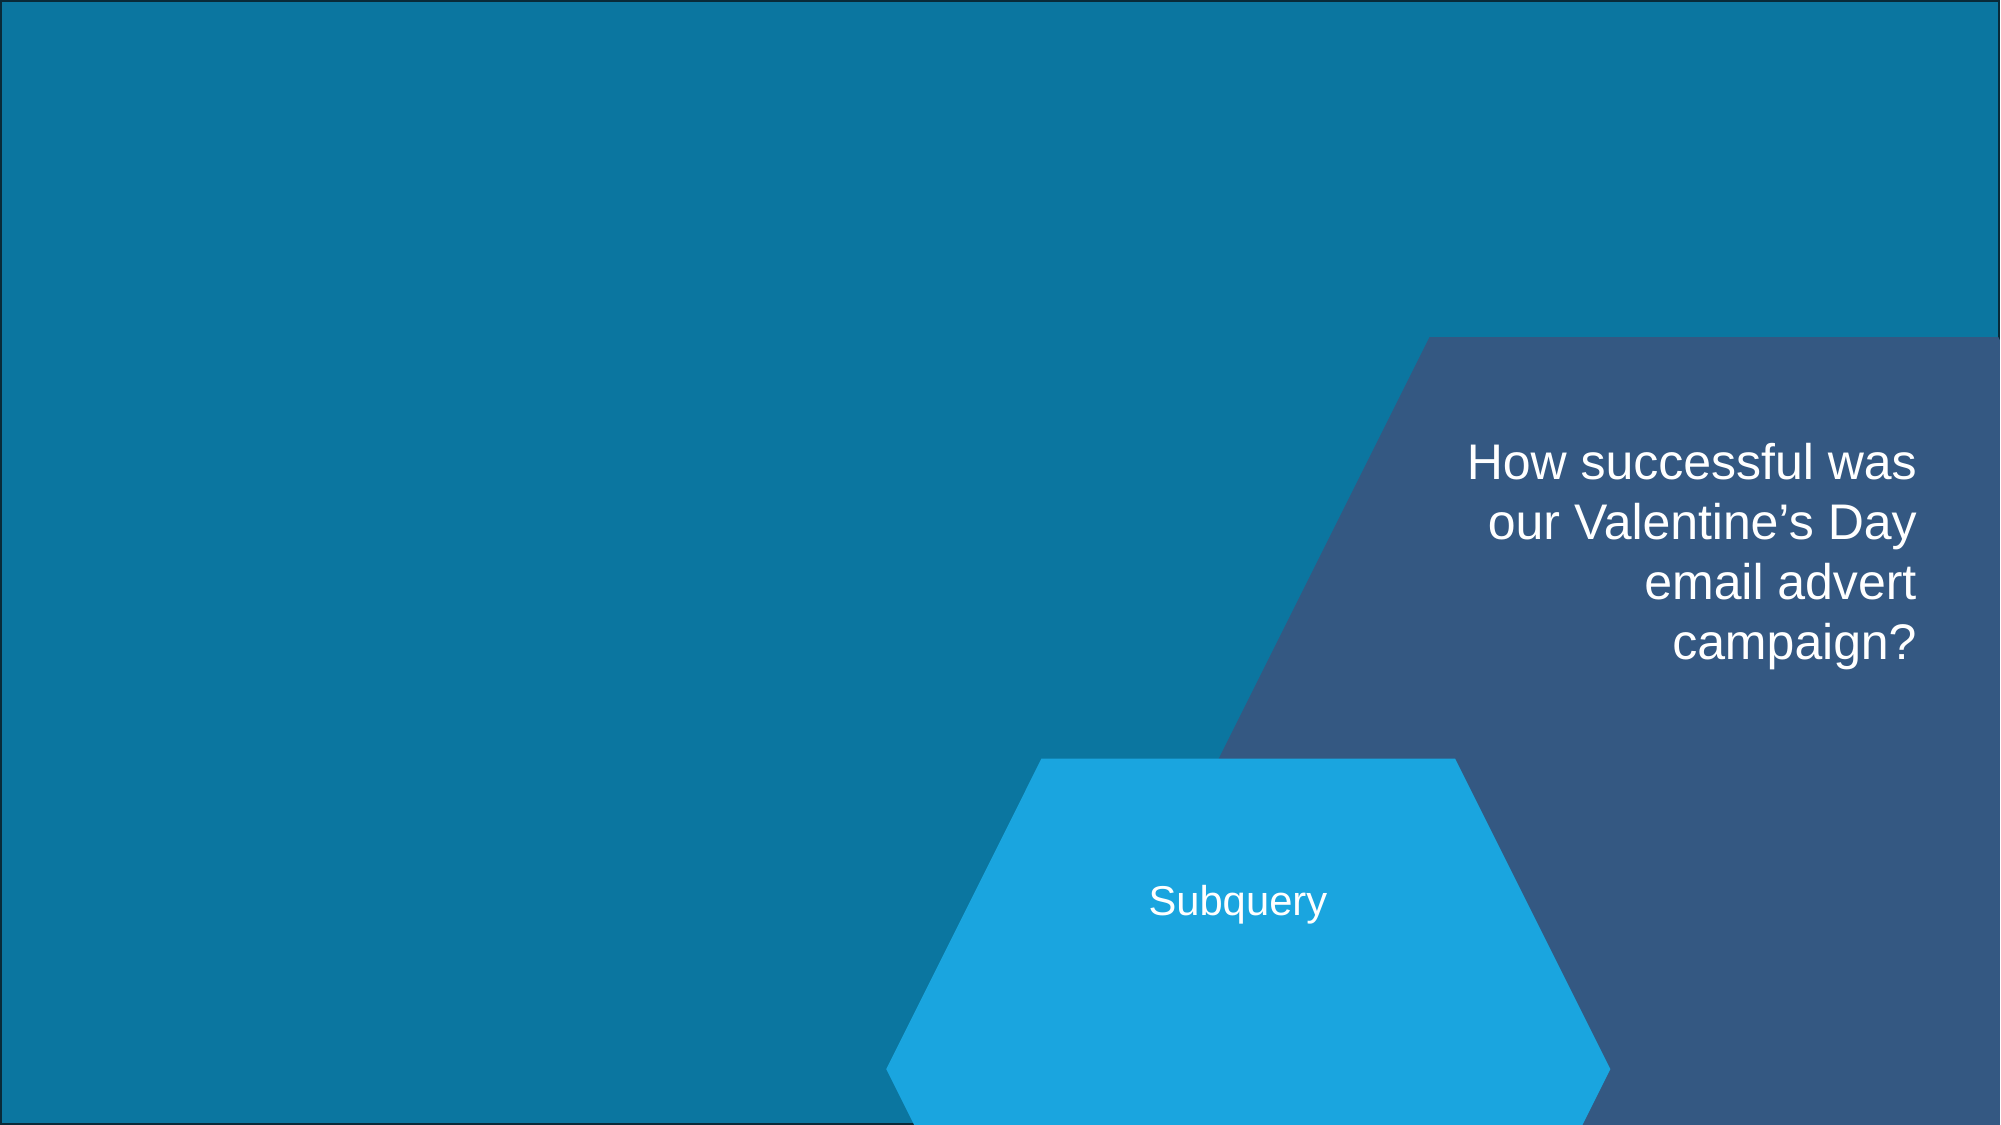

How successful was our Valentine’s Day email advert campaign?

Subquery